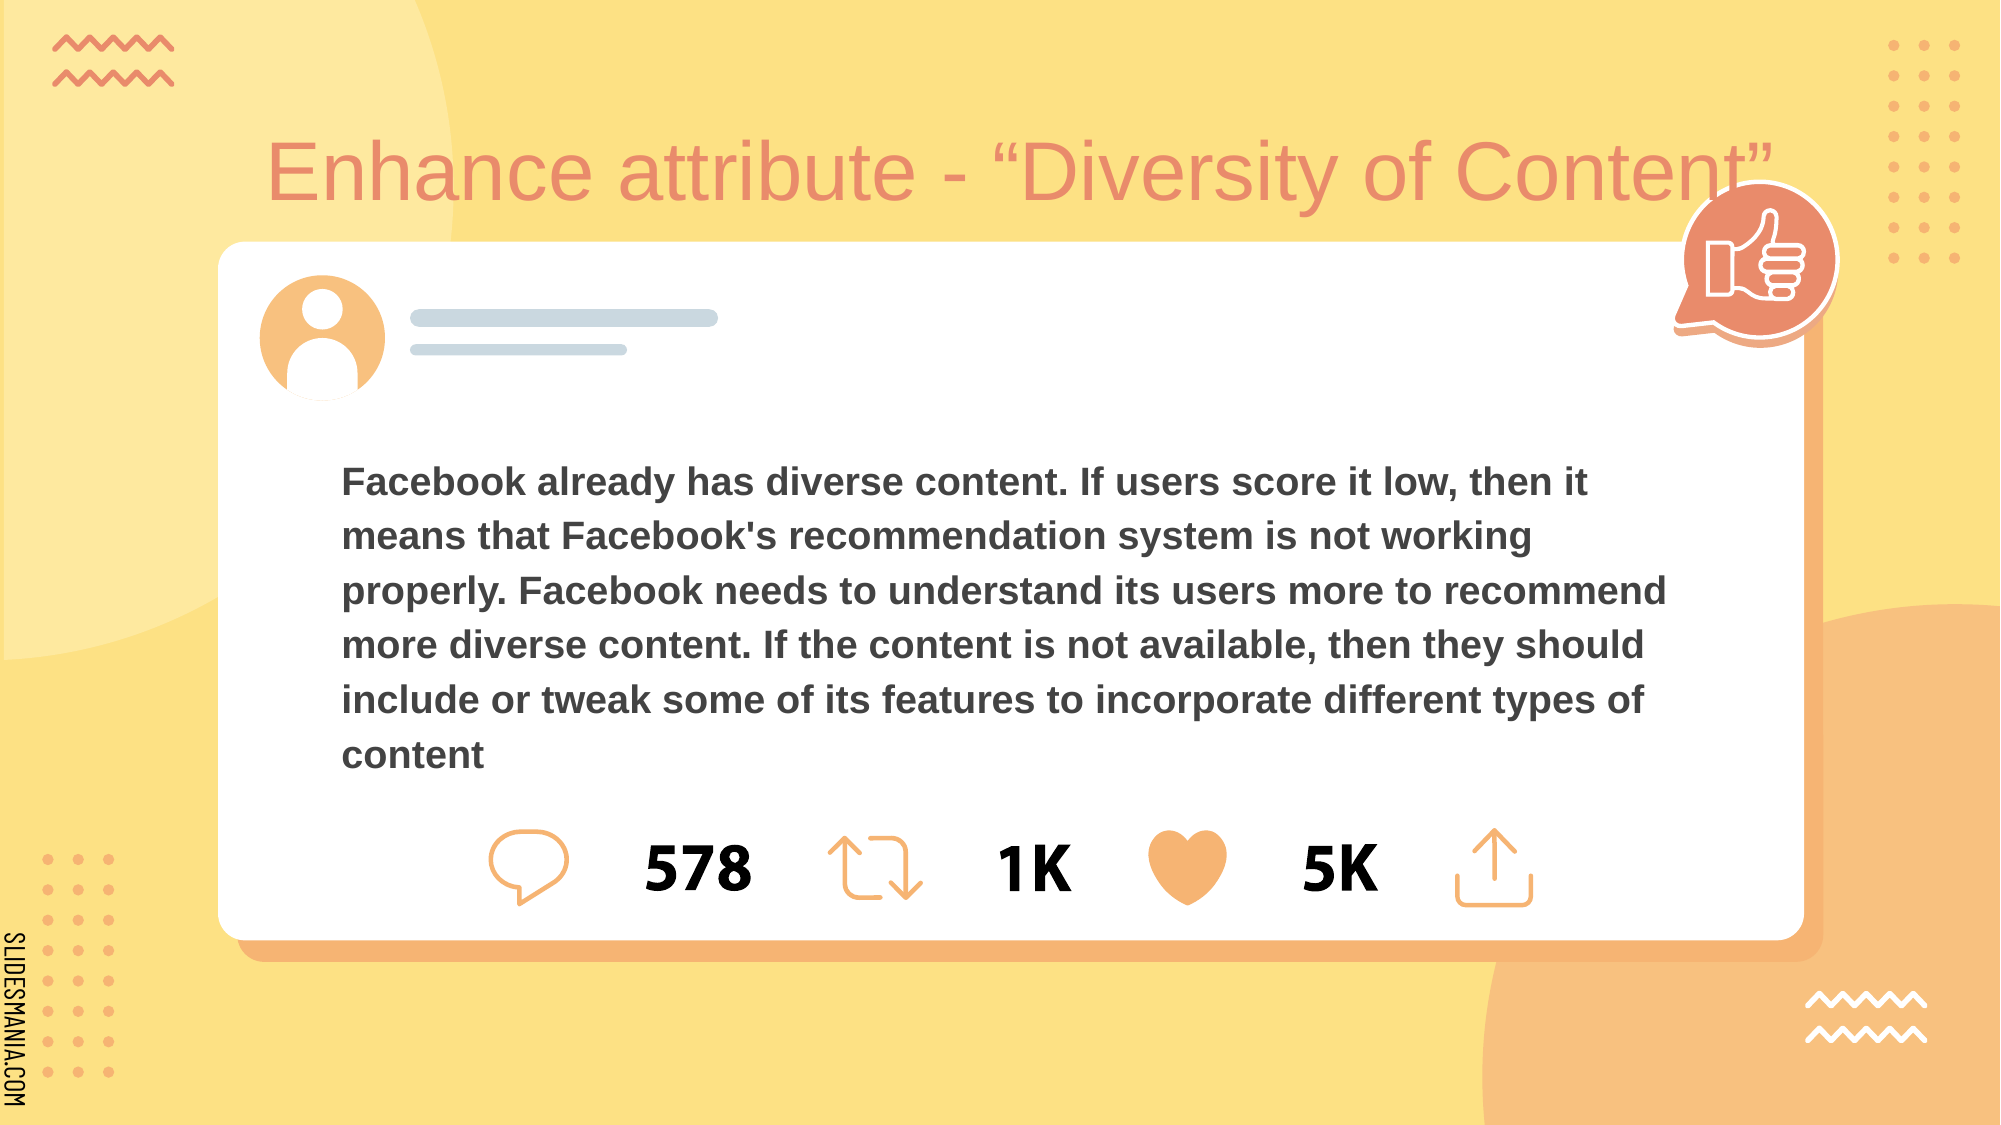

# Enhance attribute - “Diversity of Content”
Facebook already has diverse content. If users score it low, then it means that Facebook's recommendation system is not working properly. Facebook needs to understand its users more to recommend more diverse content. If the content is not available, then they should include or tweak some of its features to incorporate different types of content